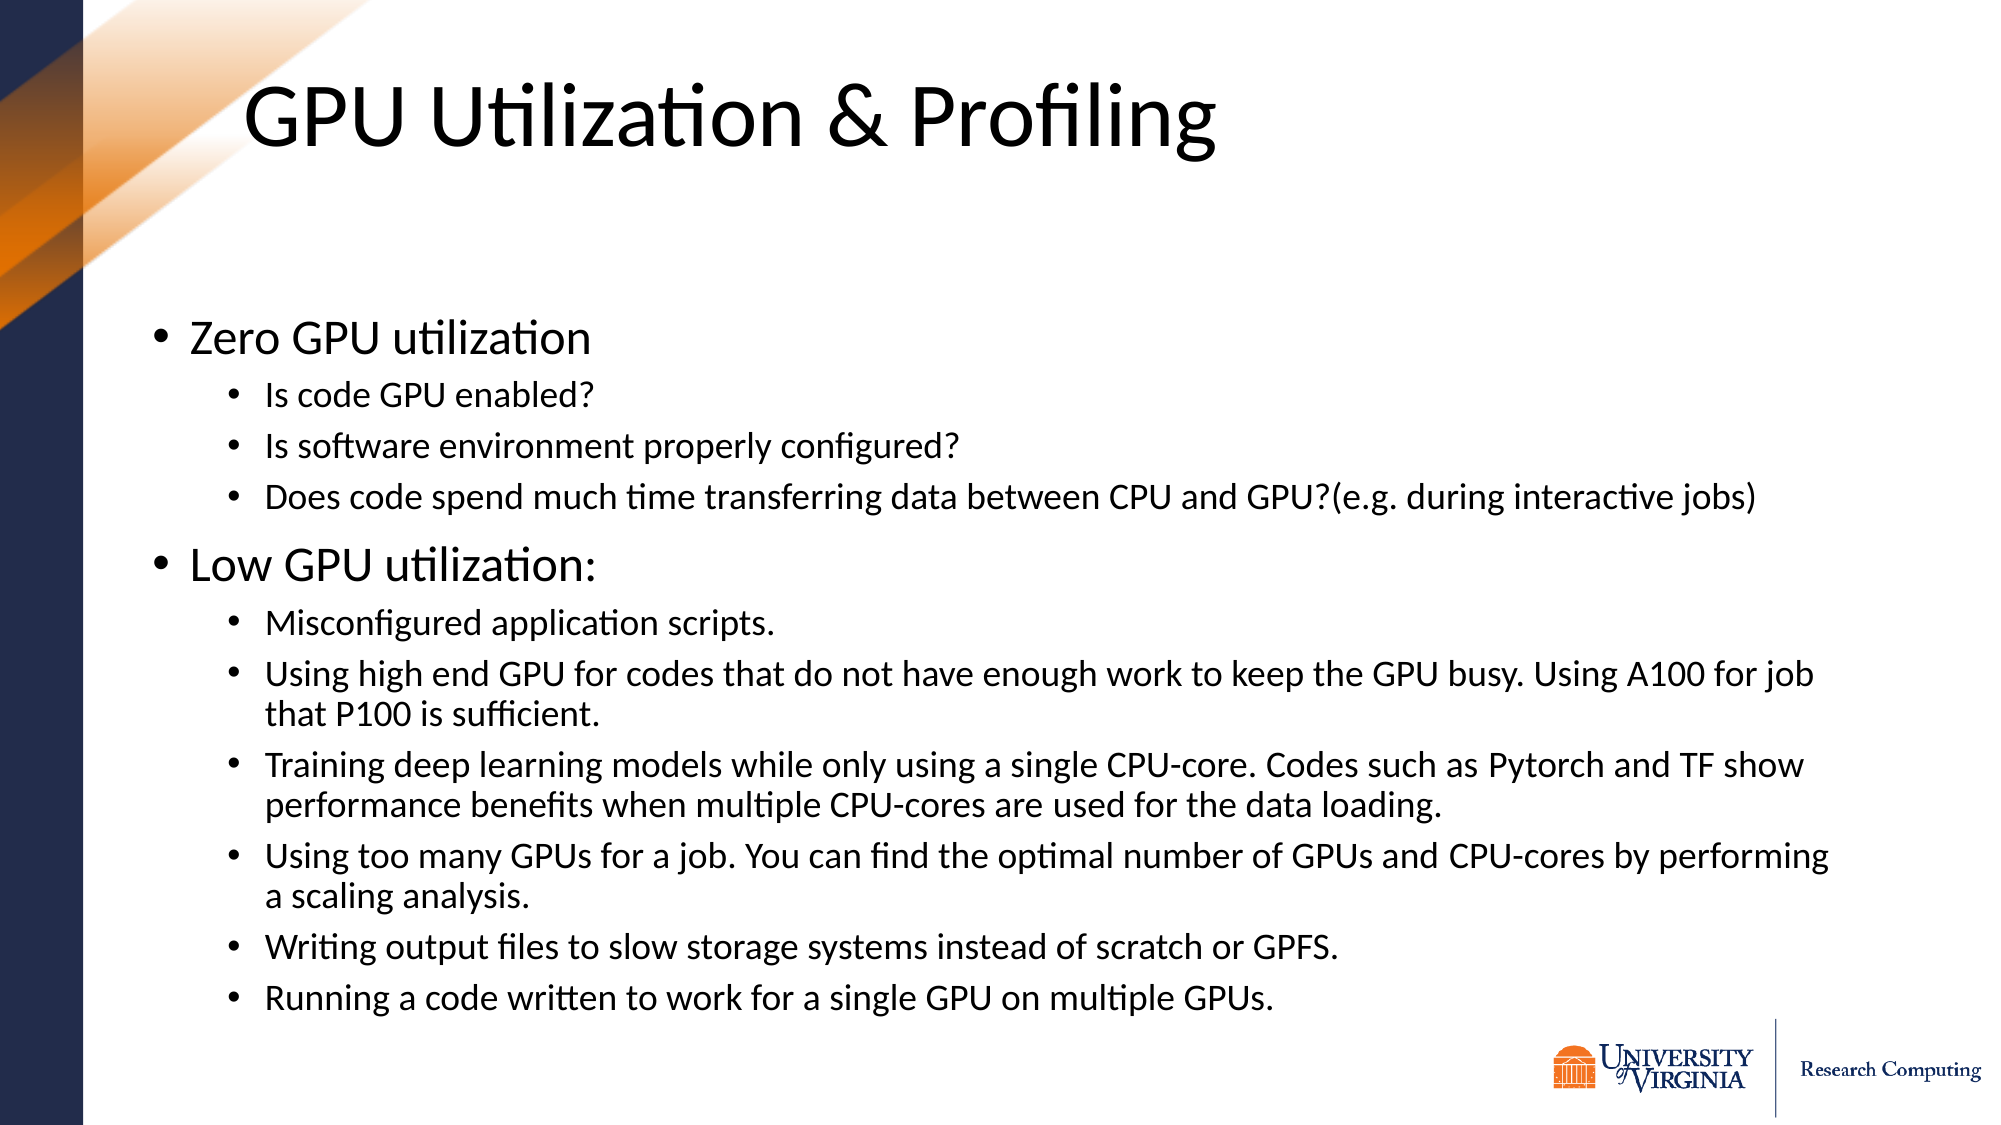

# GPU Utilization & Profiling
Zero GPU utilization
Is code GPU enabled?
Is software environment properly configured?
Does code spend much time transferring data between CPU and GPU?(e.g. during interactive jobs)
Low GPU utilization:
Misconfigured application scripts.
Using high end GPU for codes that do not have enough work to keep the GPU busy. Using A100 for job that P100 is sufficient.
Training deep learning models while only using a single CPU-core. Codes such as Pytorch and TF show performance benefits when multiple CPU-cores are used for the data loading.
Using too many GPUs for a job. You can find the optimal number of GPUs and CPU-cores by performing a scaling analysis.
Writing output files to slow storage systems instead of scratch or GPFS.
Running a code written to work for a single GPU on multiple GPUs.